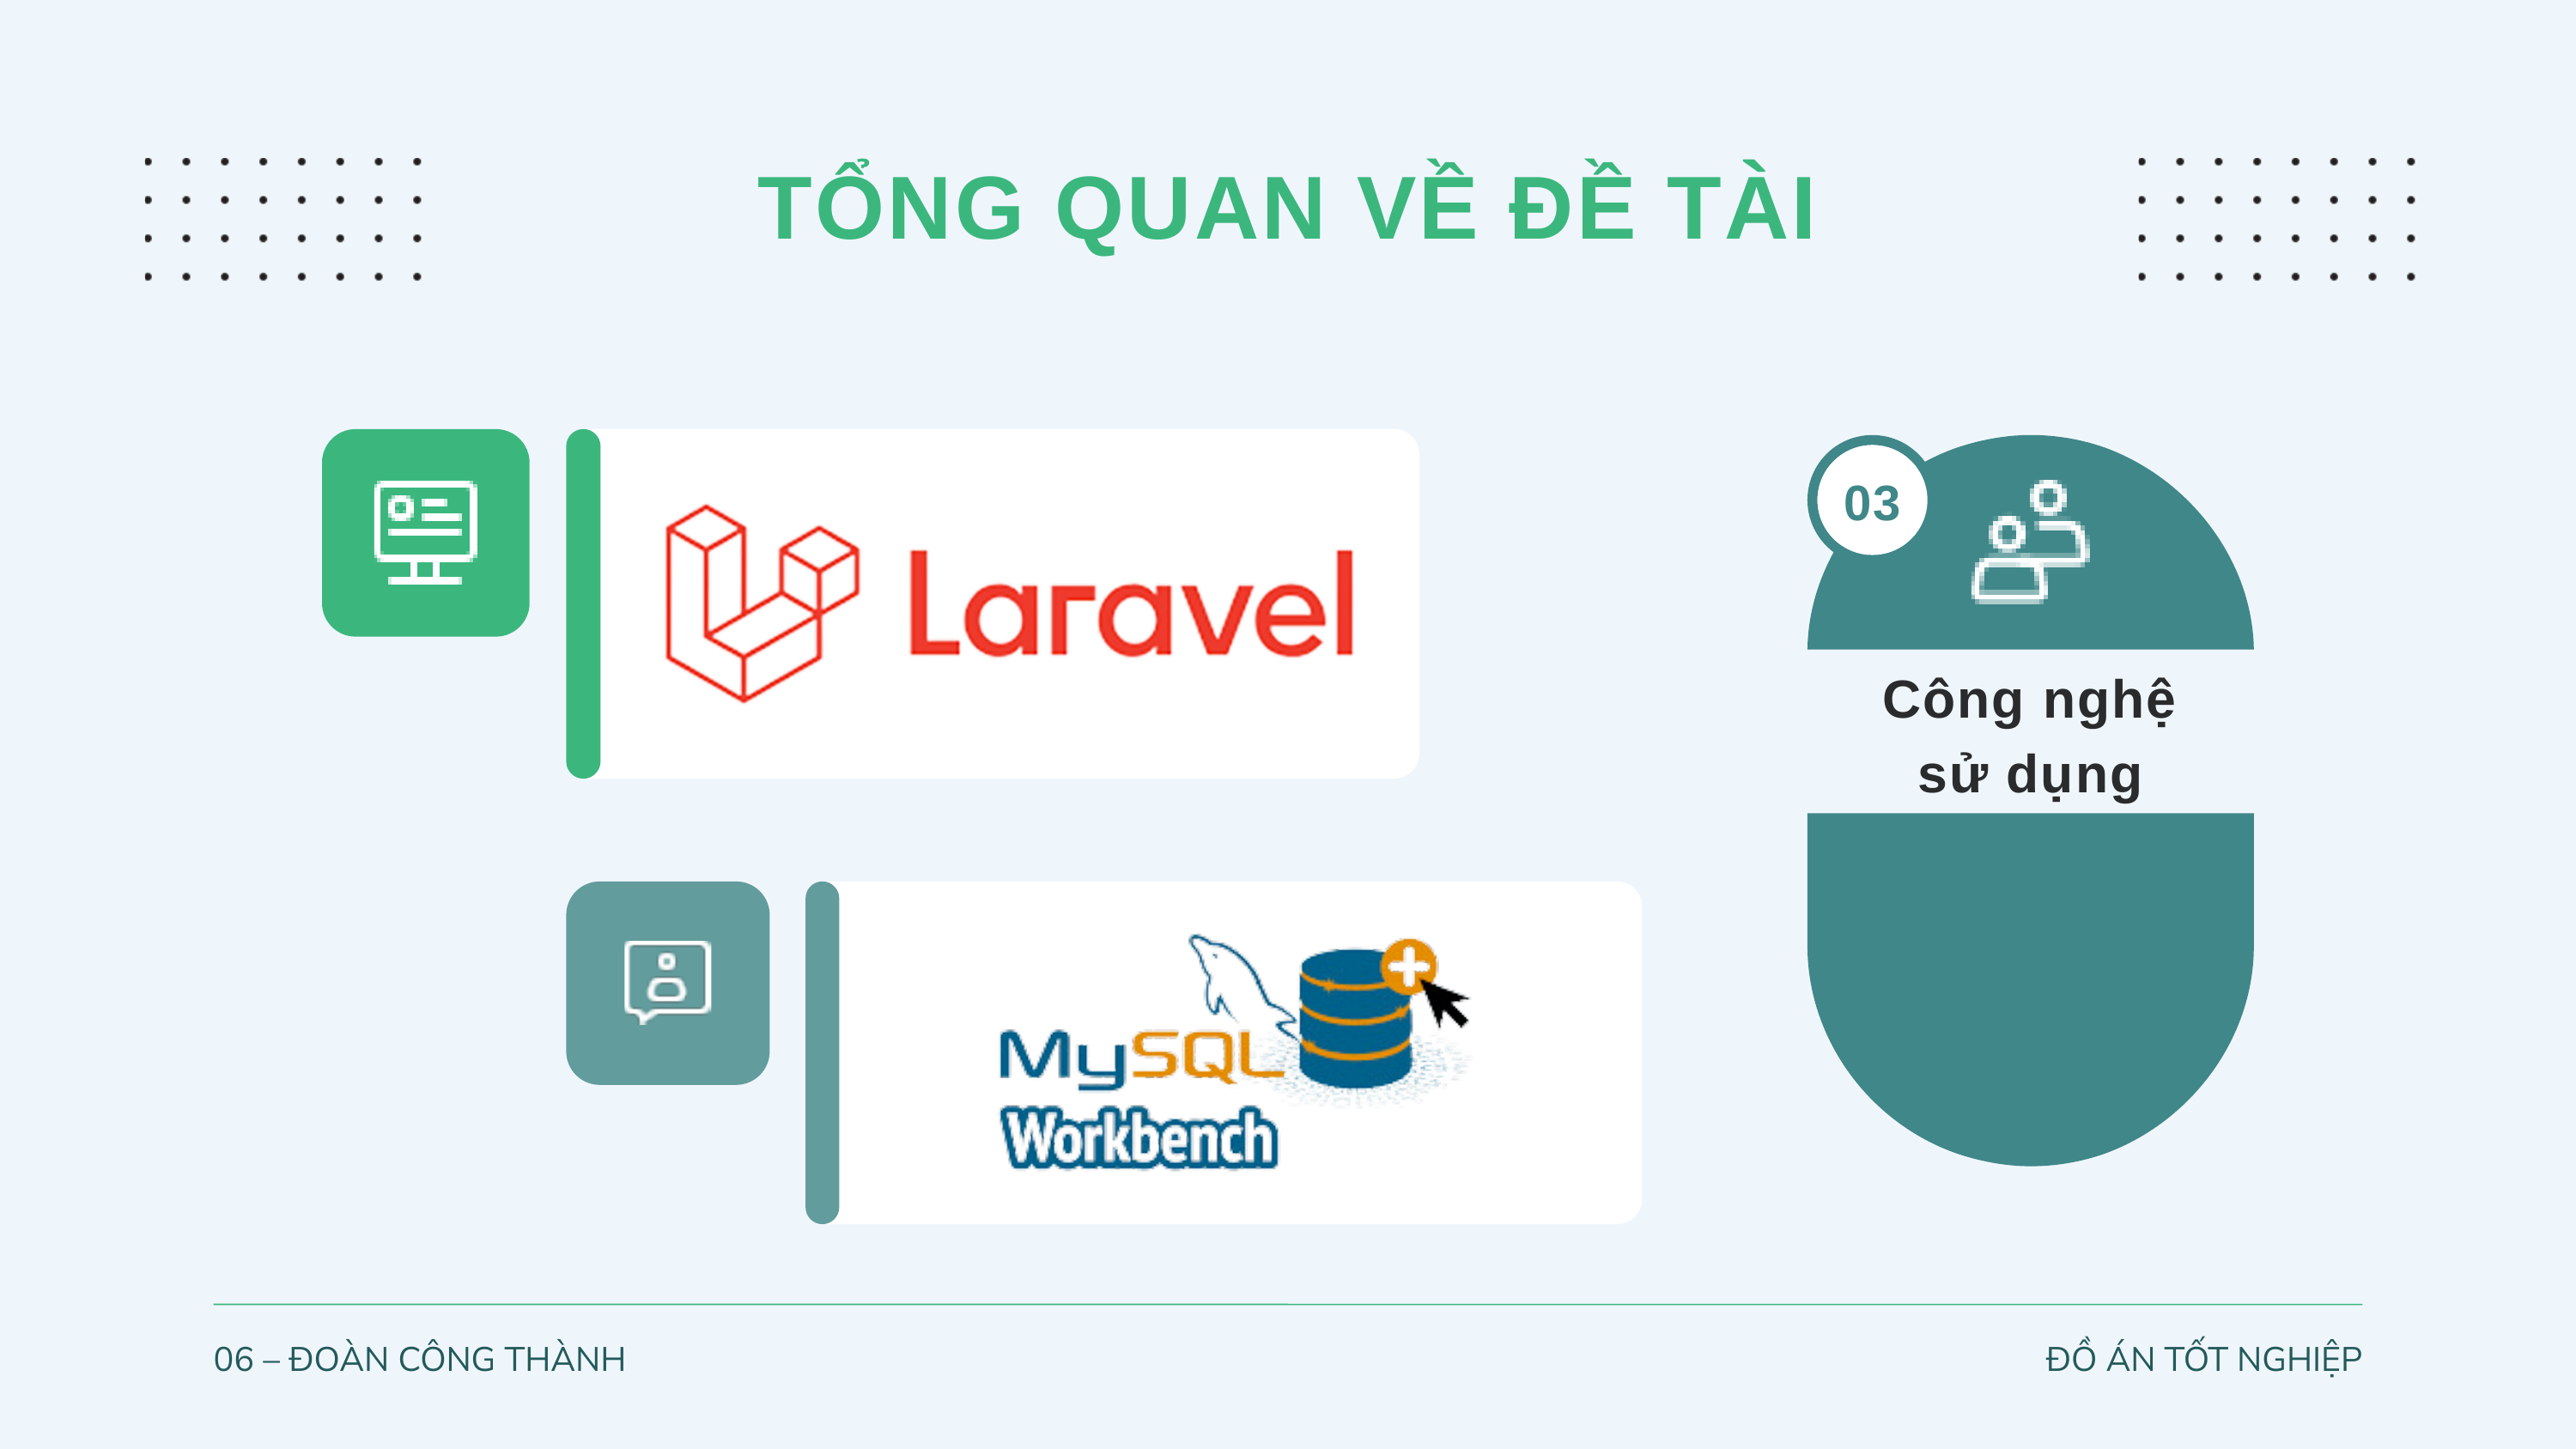

TỔNG QUAN VỀ ĐỀ TÀI

03

Công nghệ sử dụng

06 – ĐOÀN CÔNG THÀNH
ĐỒ ÁN TỐT NGHIỆP